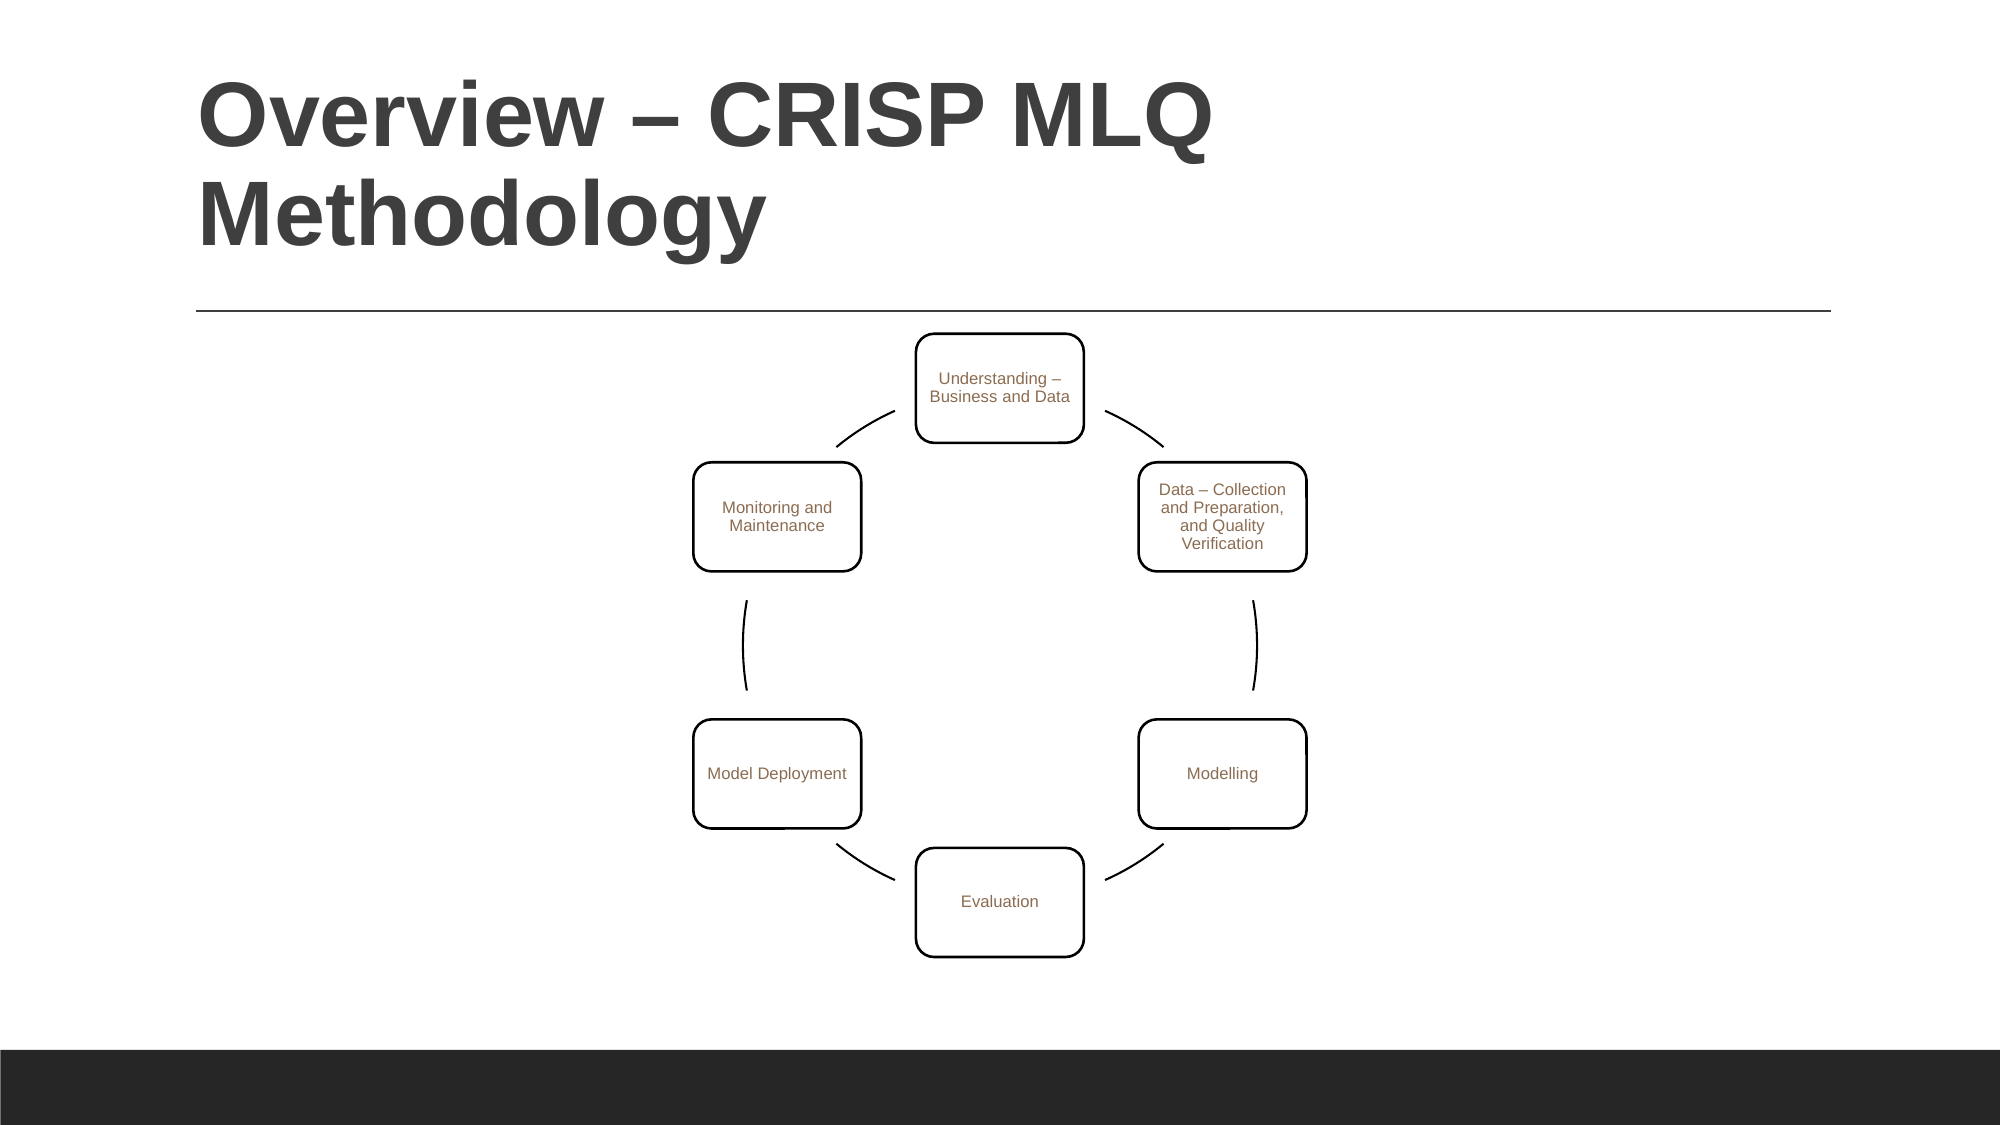

# Overview – CRISP MLQ Methodology

Understanding – Business and Data

Monitoring and Maintenance
Data – Collection and Preparation, and Quality Verification

Model Deployment
Modelling

Evaluation